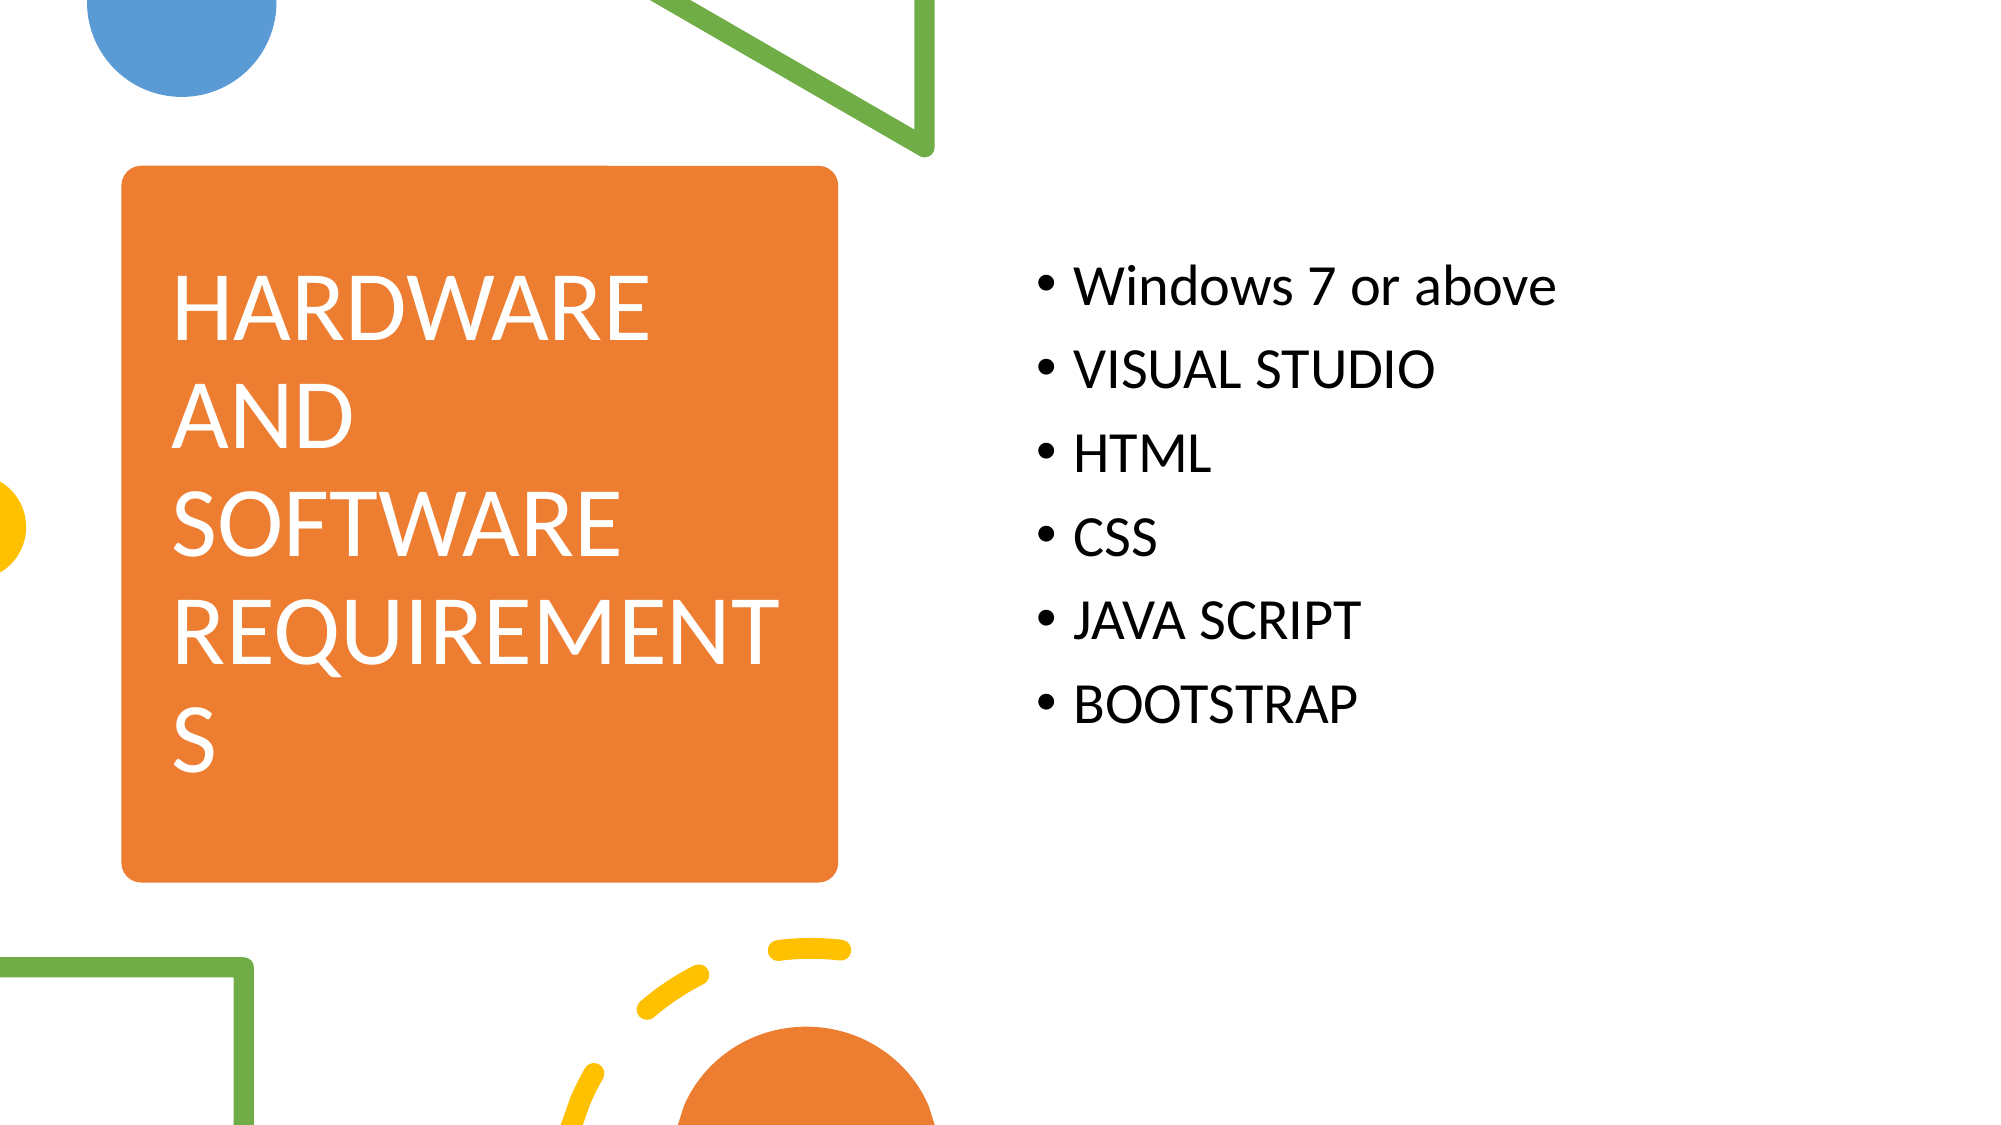

# HARDWARE AND SOFTWARE REQUIREMENTS
Windows 7 or above
VISUAL STUDIO
HTML
CSS
JAVA SCRIPT
BOOTSTRAP